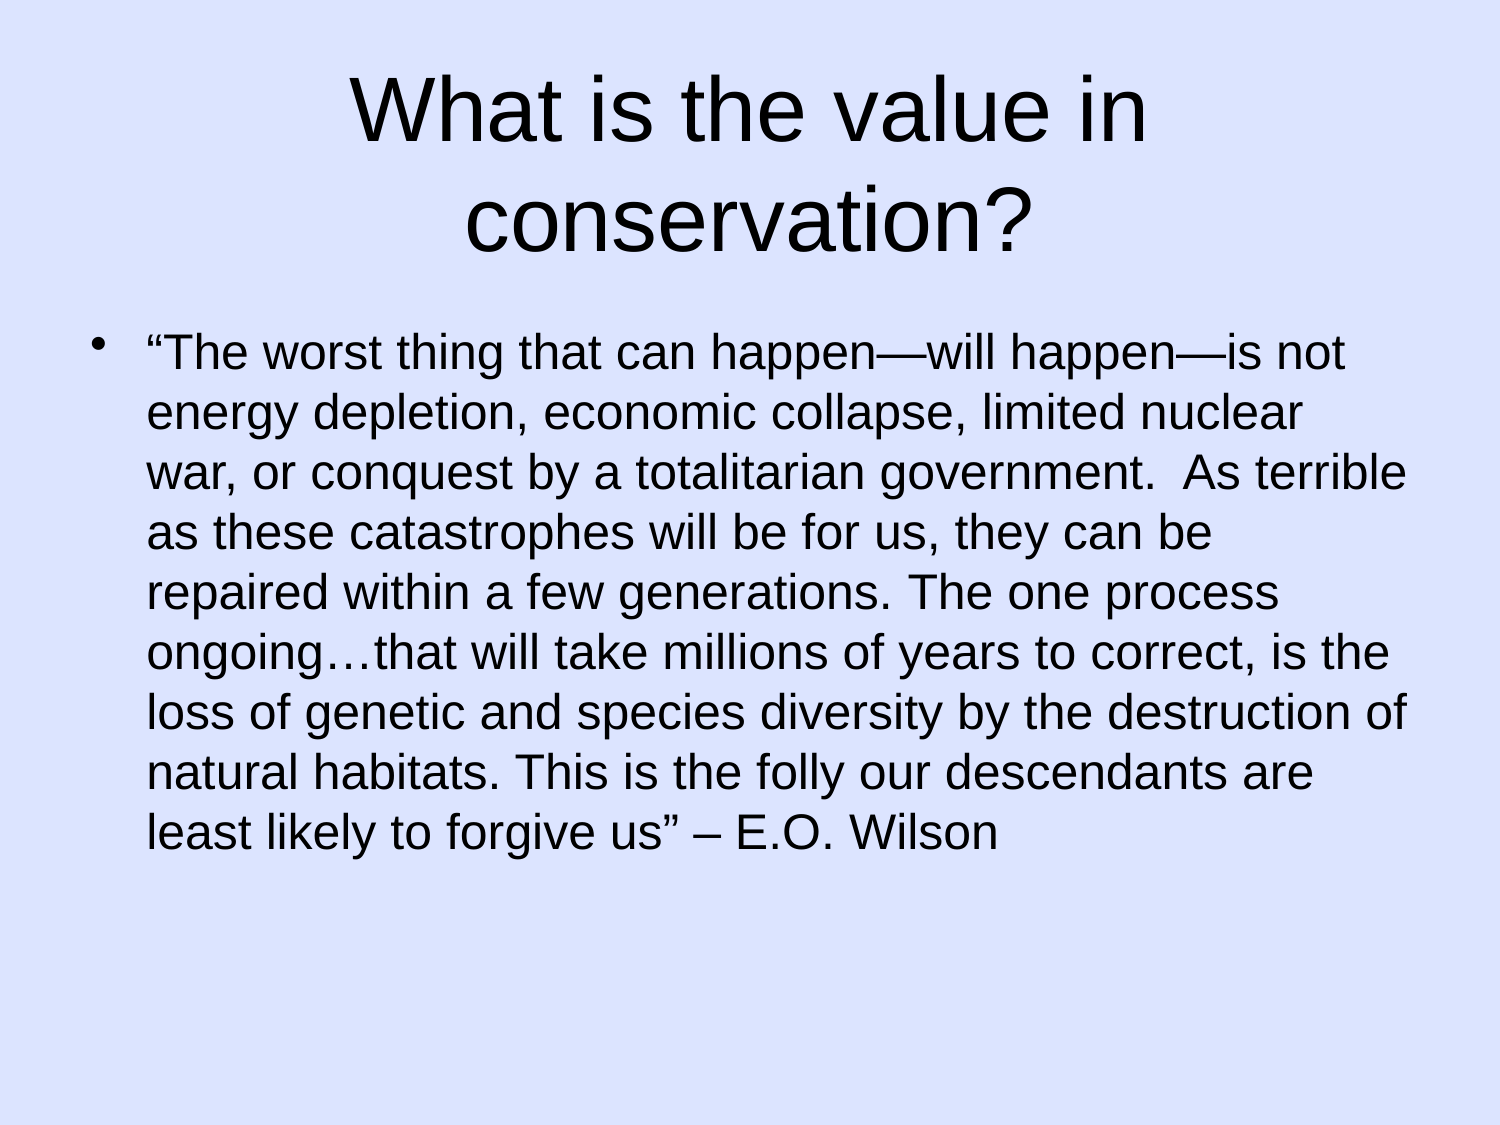

# What is the value in conservation?
“The worst thing that can happen—will happen—is not energy depletion, economic collapse, limited nuclear war, or conquest by a totalitarian government.  As terrible as these catastrophes will be for us, they can be repaired within a few generations. The one process ongoing…that will take millions of years to correct, is the loss of genetic and species diversity by the destruction of natural habitats. This is the folly our descendants are least likely to forgive us” – E.O. Wilson